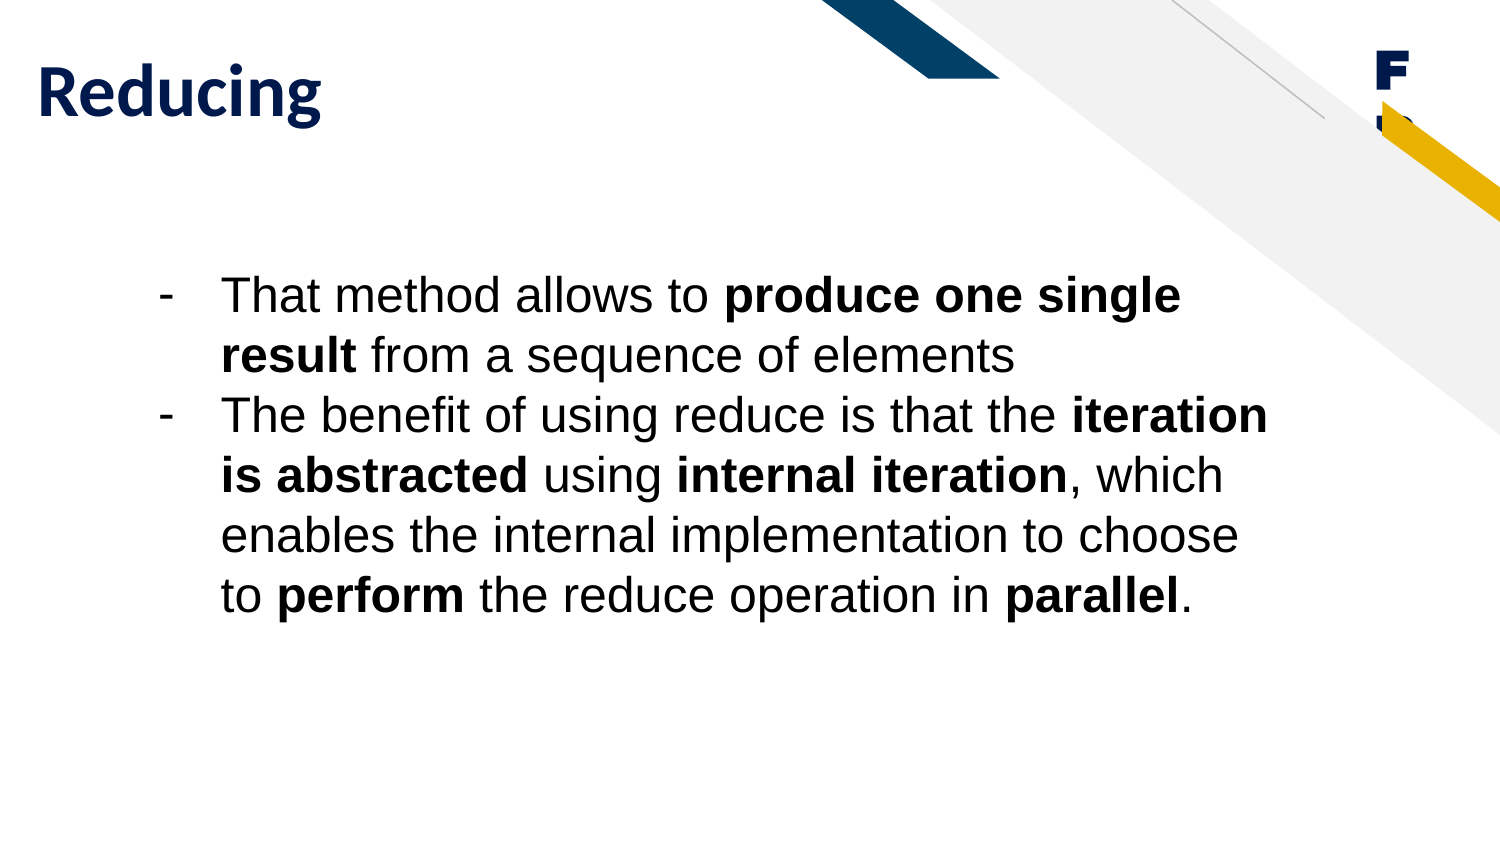

# Reducing
That method allows to produce one single result from a sequence of elements
The benefit of using reduce is that the iteration is abstracted using internal iteration, which enables the internal implementation to choose to perform the reduce operation in parallel.